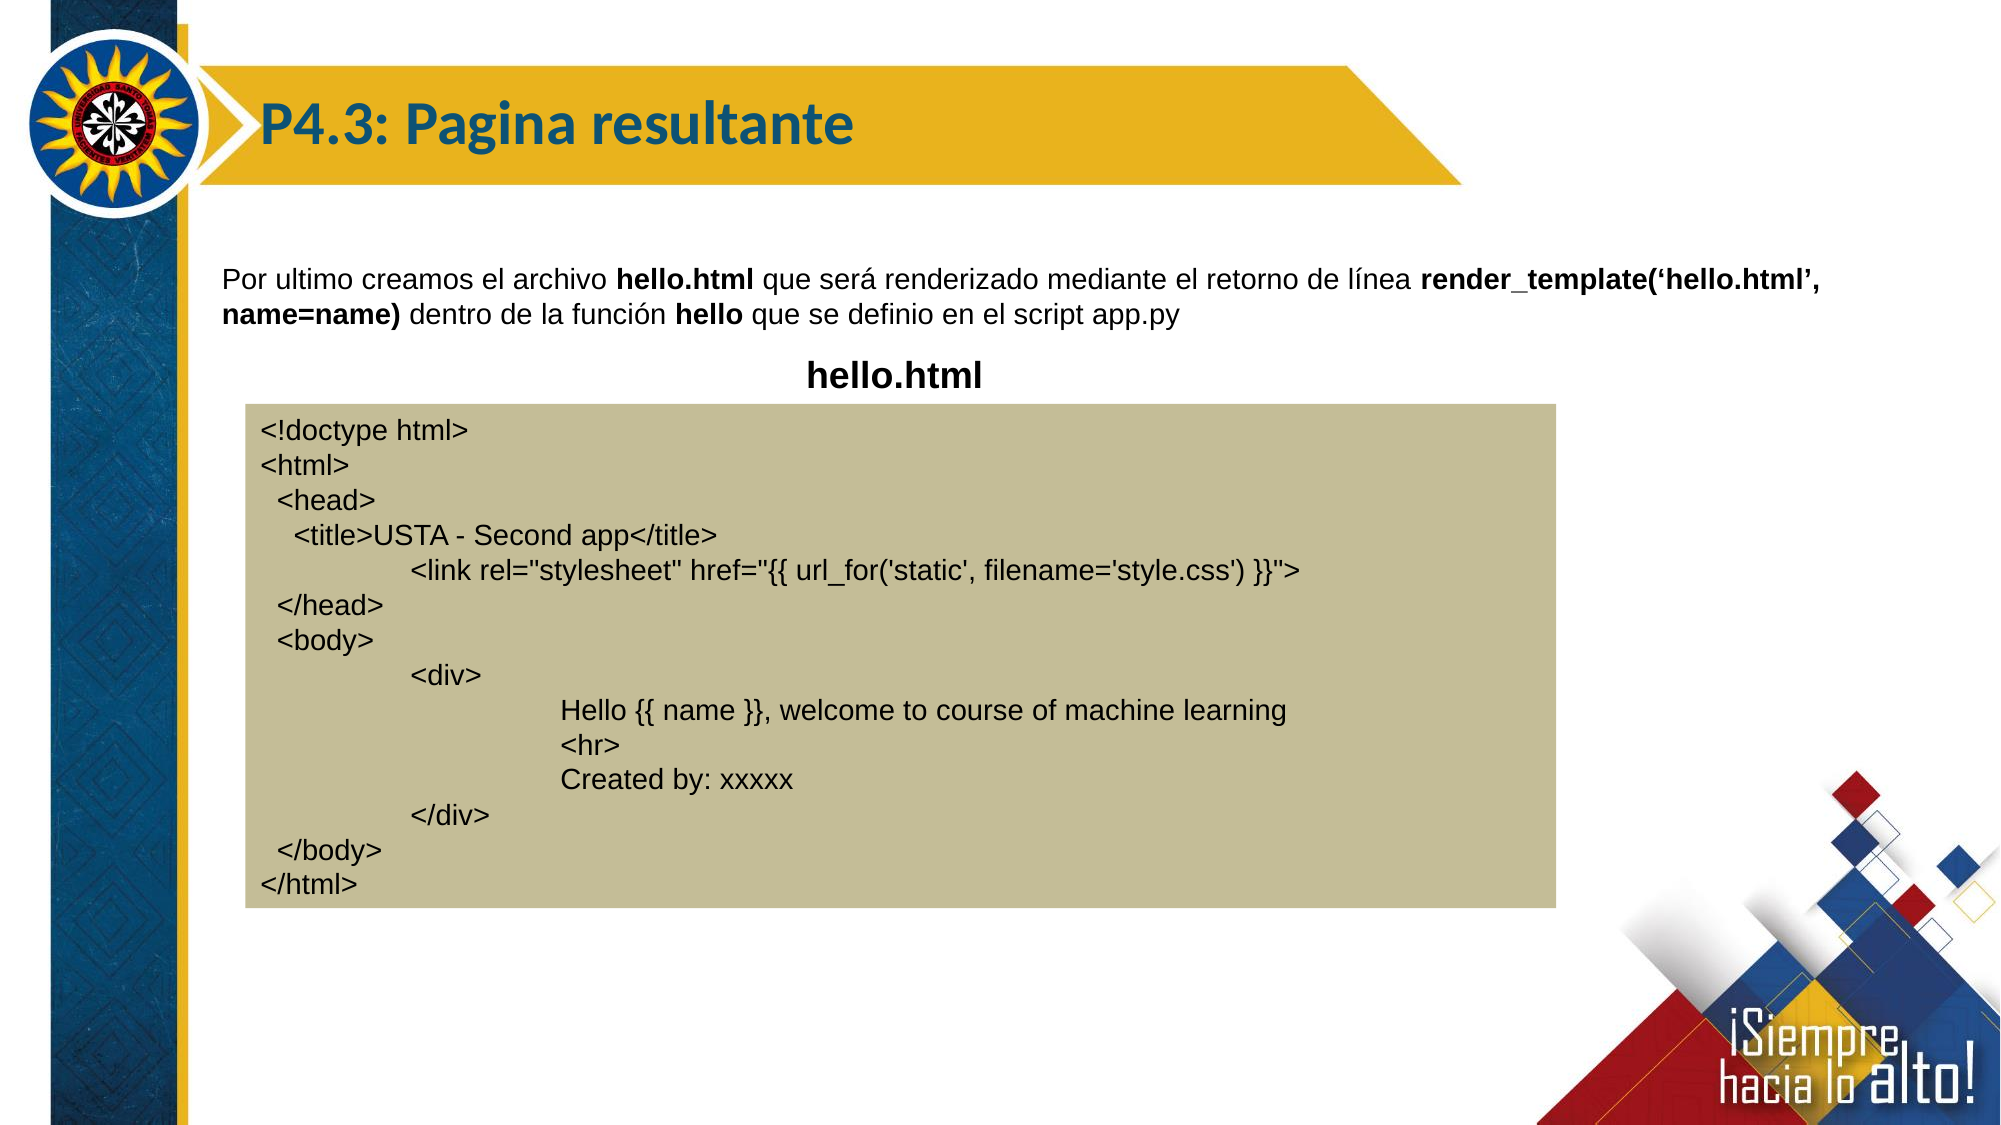

P4.3: Pagina resultante
Por ultimo creamos el archivo hello.html que será renderizado mediante el retorno de línea render_template(‘hello.html’, name=name) dentro de la función hello que se definio en el script app.py
hello.html
<!doctype html>
<html>
  <head>
    <title>USTA - Second app</title>
	<link rel="stylesheet" href="{{ url_for('static', filename='style.css') }}">
  </head>
  <body>
	<div>
		Hello {{ name }}, welcome to course of machine learning
		<hr>
		Created by: xxxxx
	</div>
  </body>
</html>